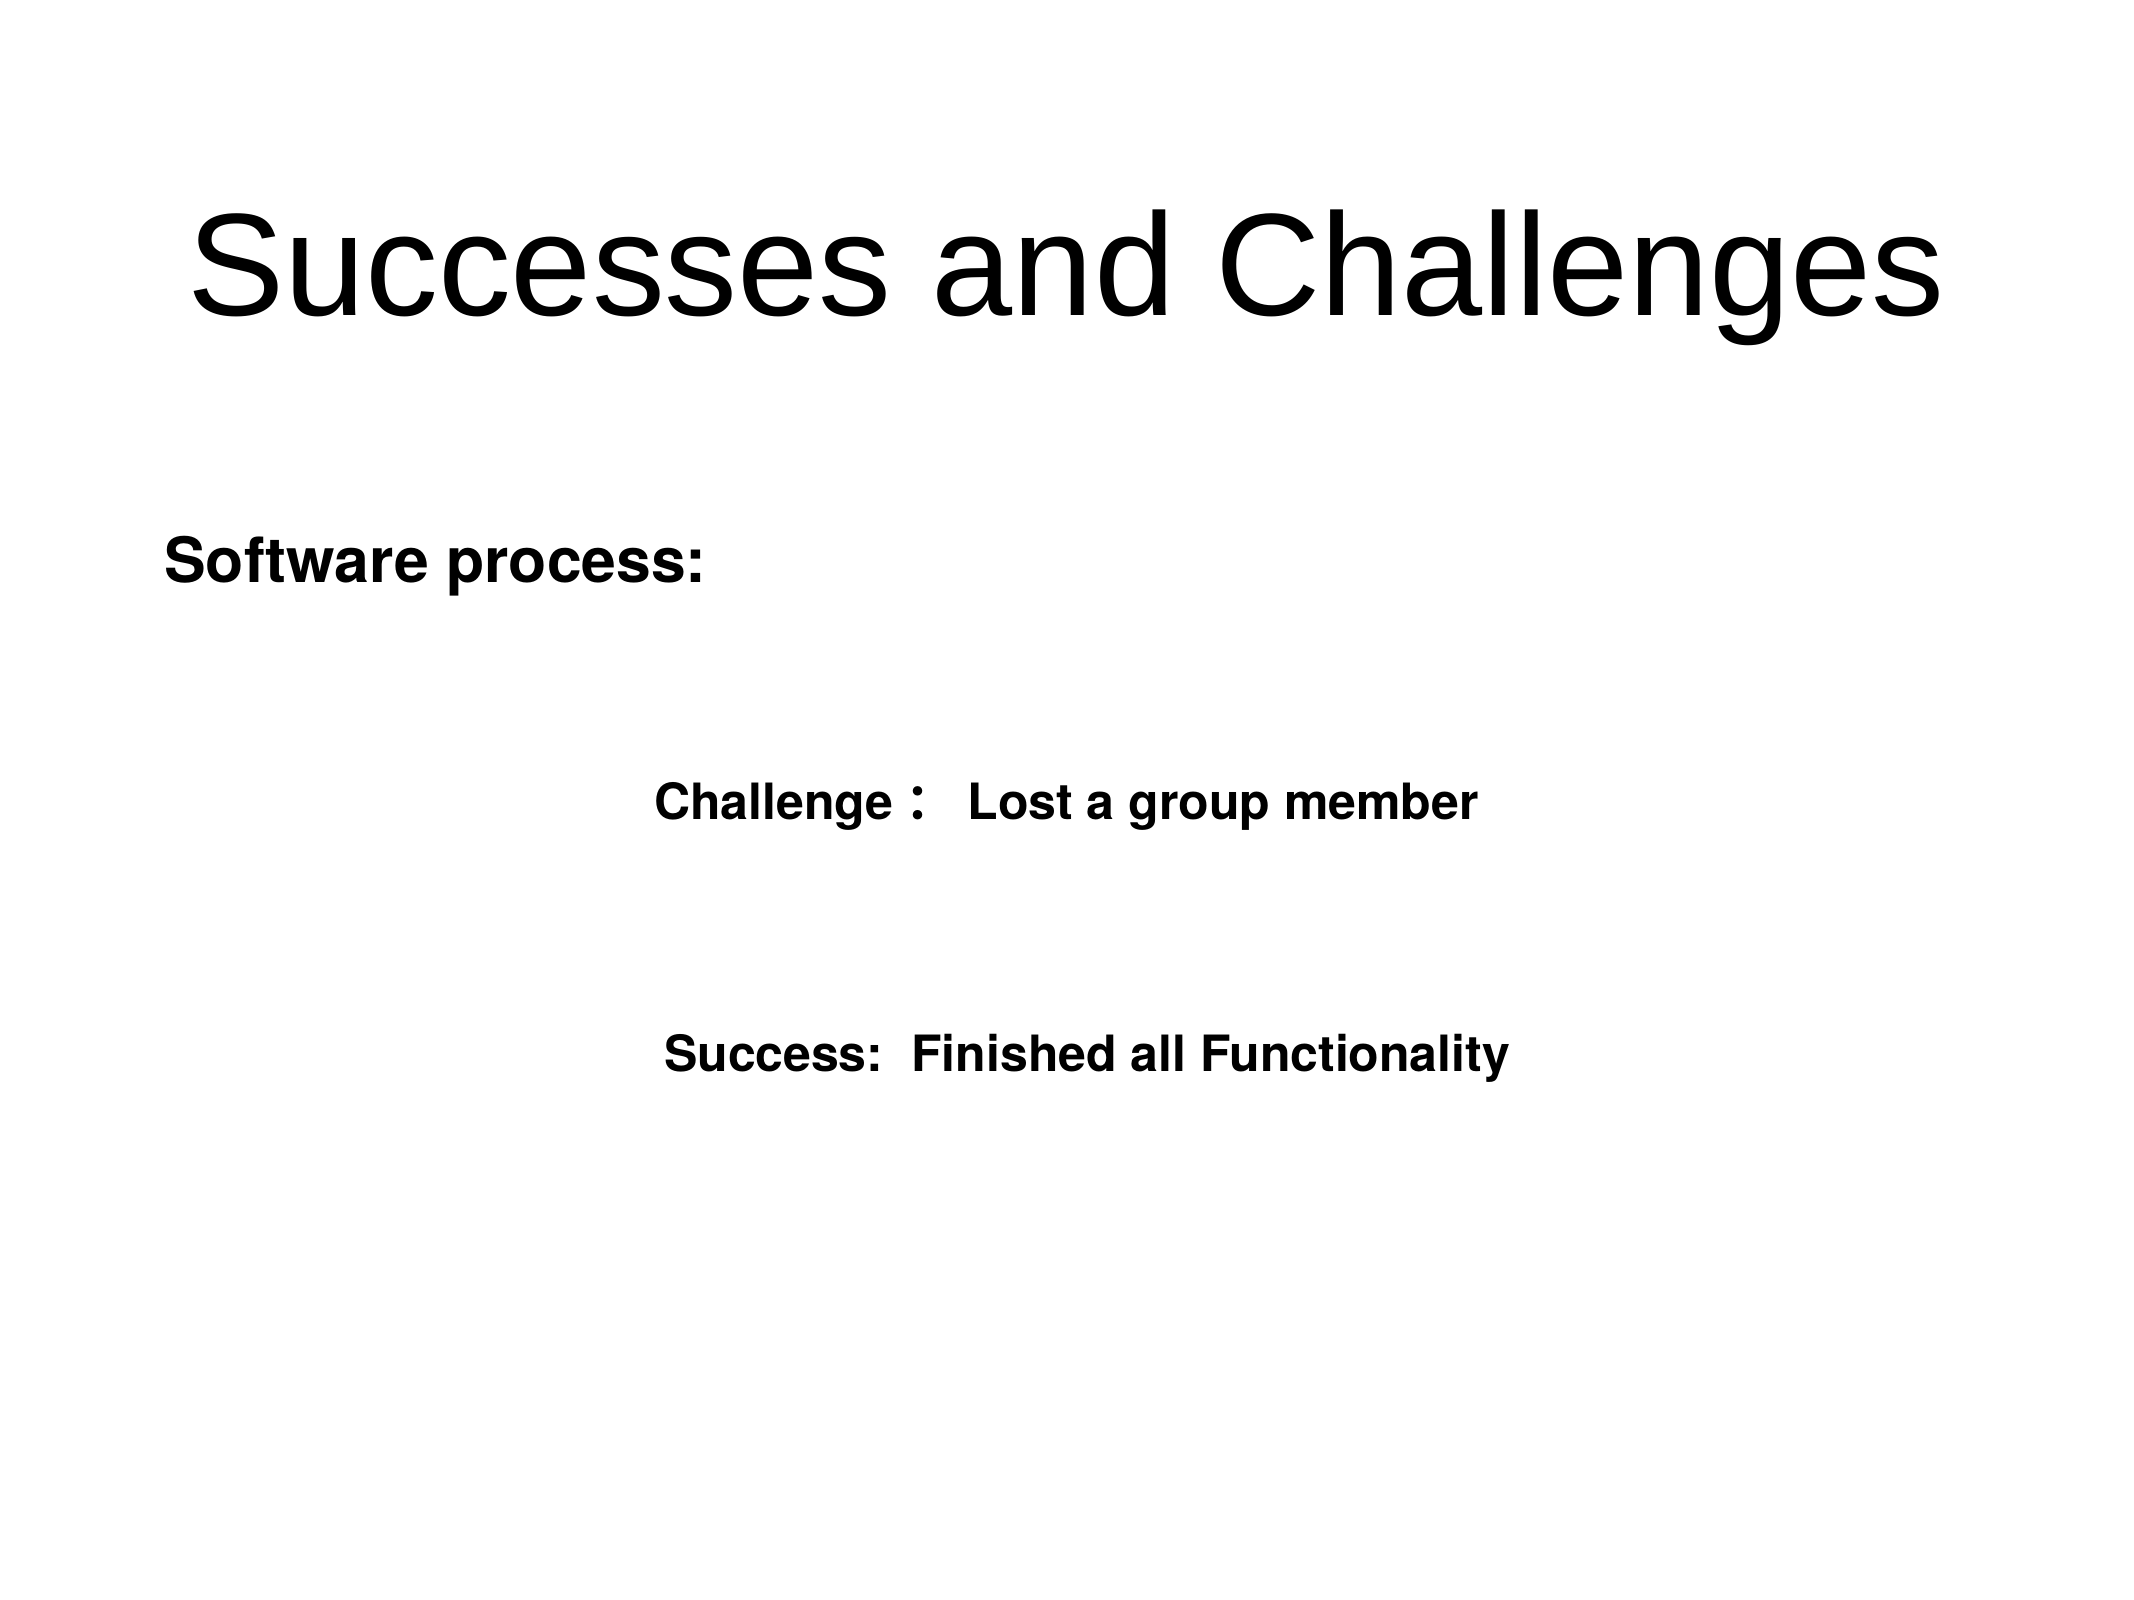

Successes and Challenges
Software process:

Challenge：Lost a group member
Success:  Finished all Functionality